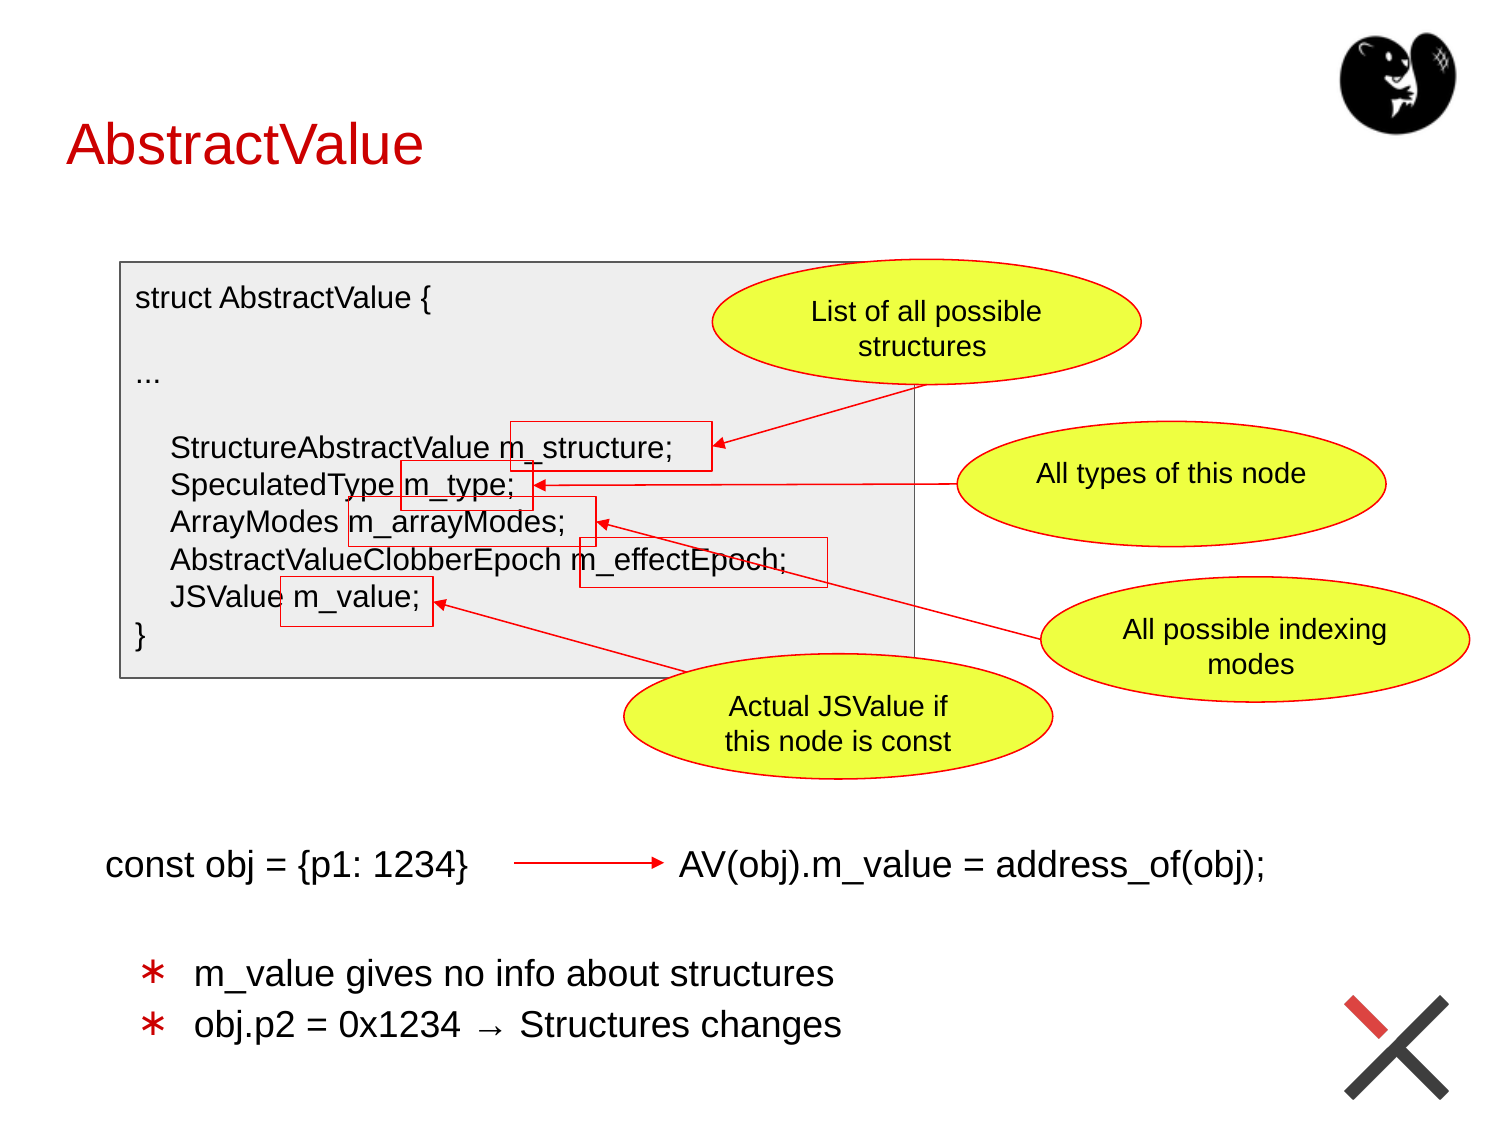

# AbstractValue
List of all possible structures
struct AbstractValue {

...

    StructureAbstractValue m_structure;
    SpeculatedType m_type;
    ArrayModes m_arrayModes;
    AbstractValueClobberEpoch m_effectEpoch;
    JSValue m_value;
}

All types of this node

All possible indexing modes
Actual JSValue if this node is const
const obj = {p1: 1234}
AV(obj).m_value = address_of(obj);
m_value gives no info about structures
obj.p2 = 0x1234 → Structures changes